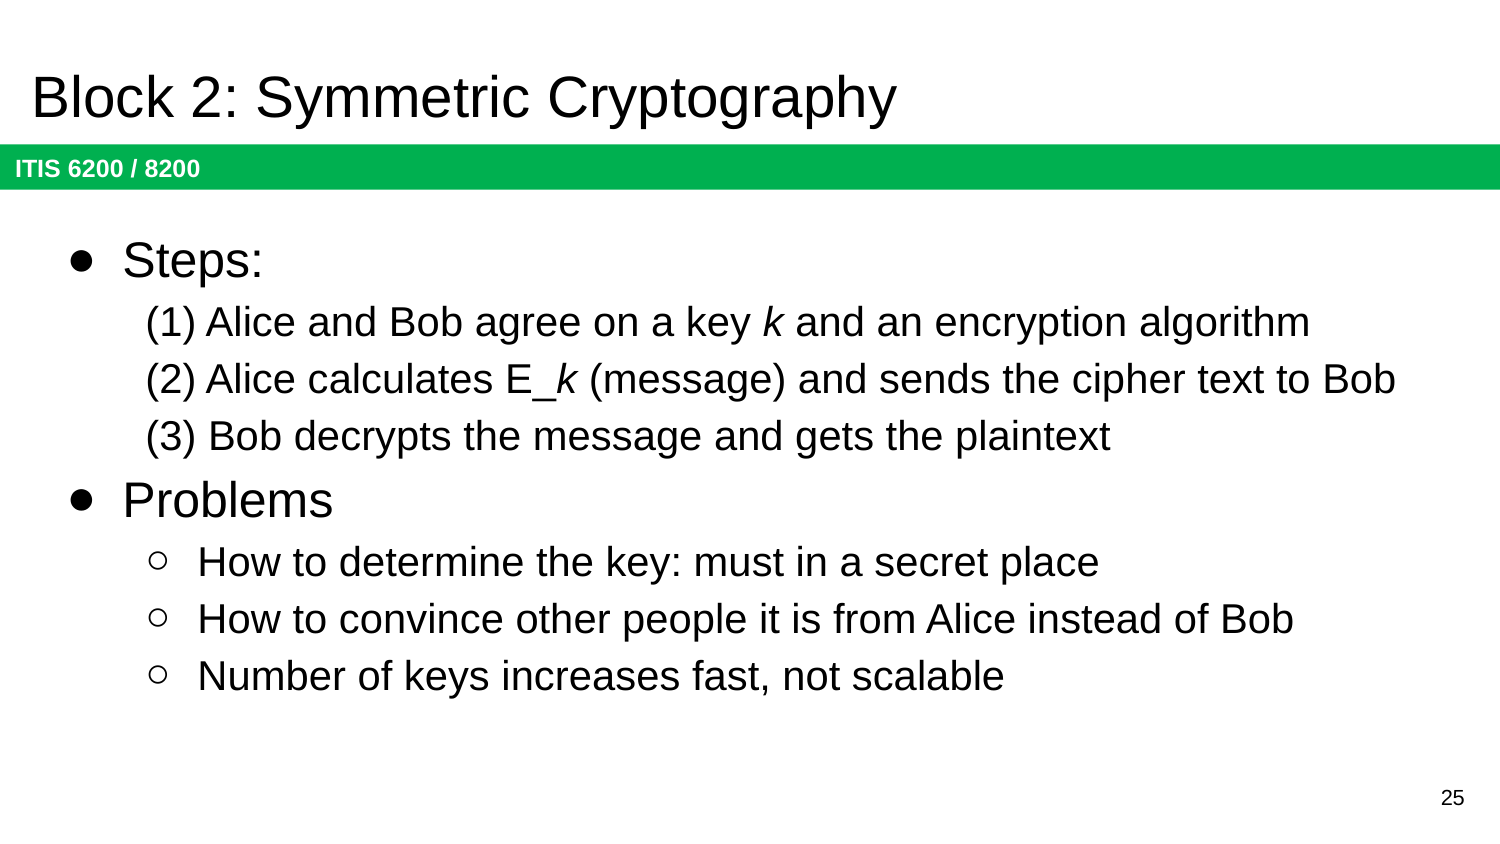

# Block 2: Symmetric Cryptography
Steps:
(1) Alice and Bob agree on a key k and an encryption algorithm
(2) Alice calculates E_k (message) and sends the cipher text to Bob
(3) Bob decrypts the message and gets the plaintext
Problems
How to determine the key: must in a secret place
How to convince other people it is from Alice instead of Bob
Number of keys increases fast, not scalable
25